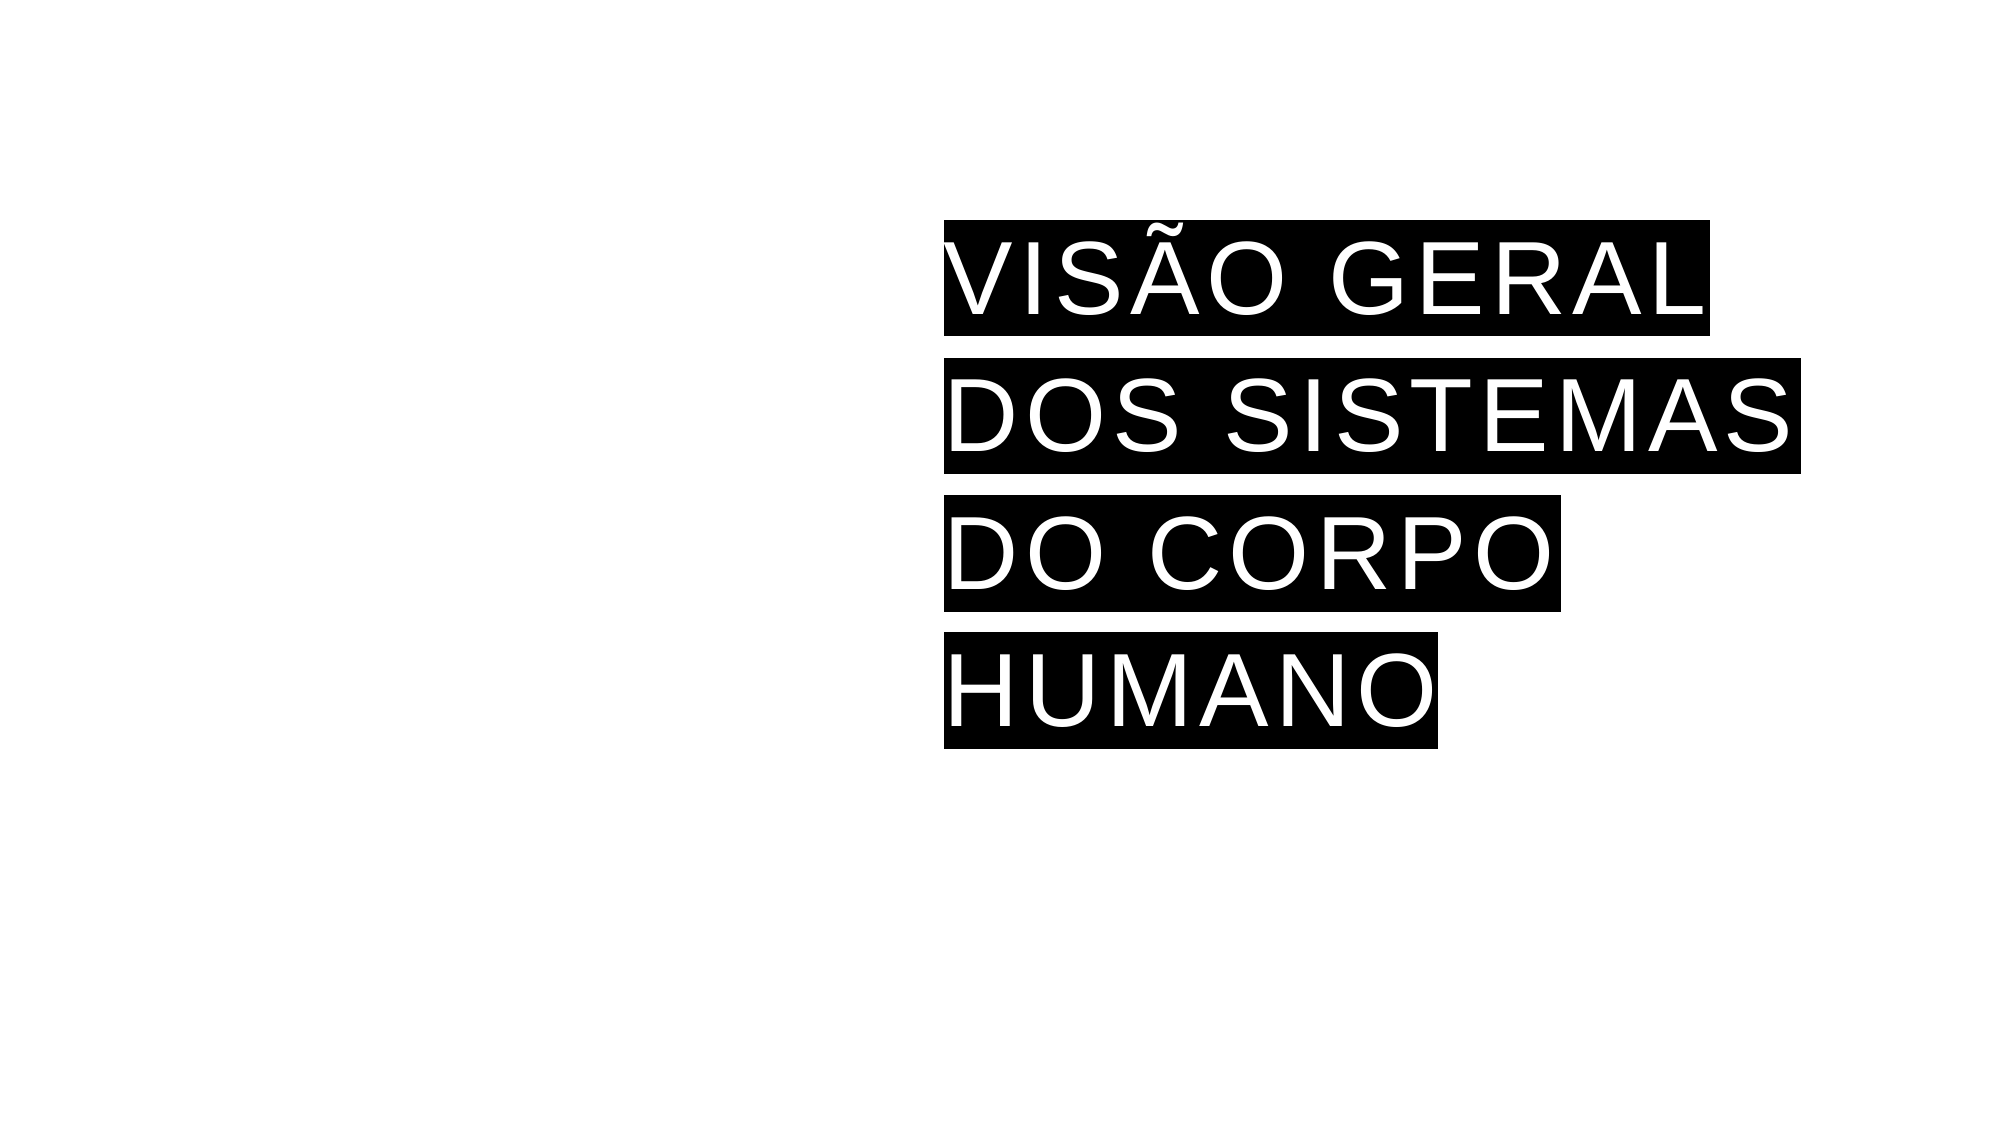

# Visão geral dos sistemas do corpo humano